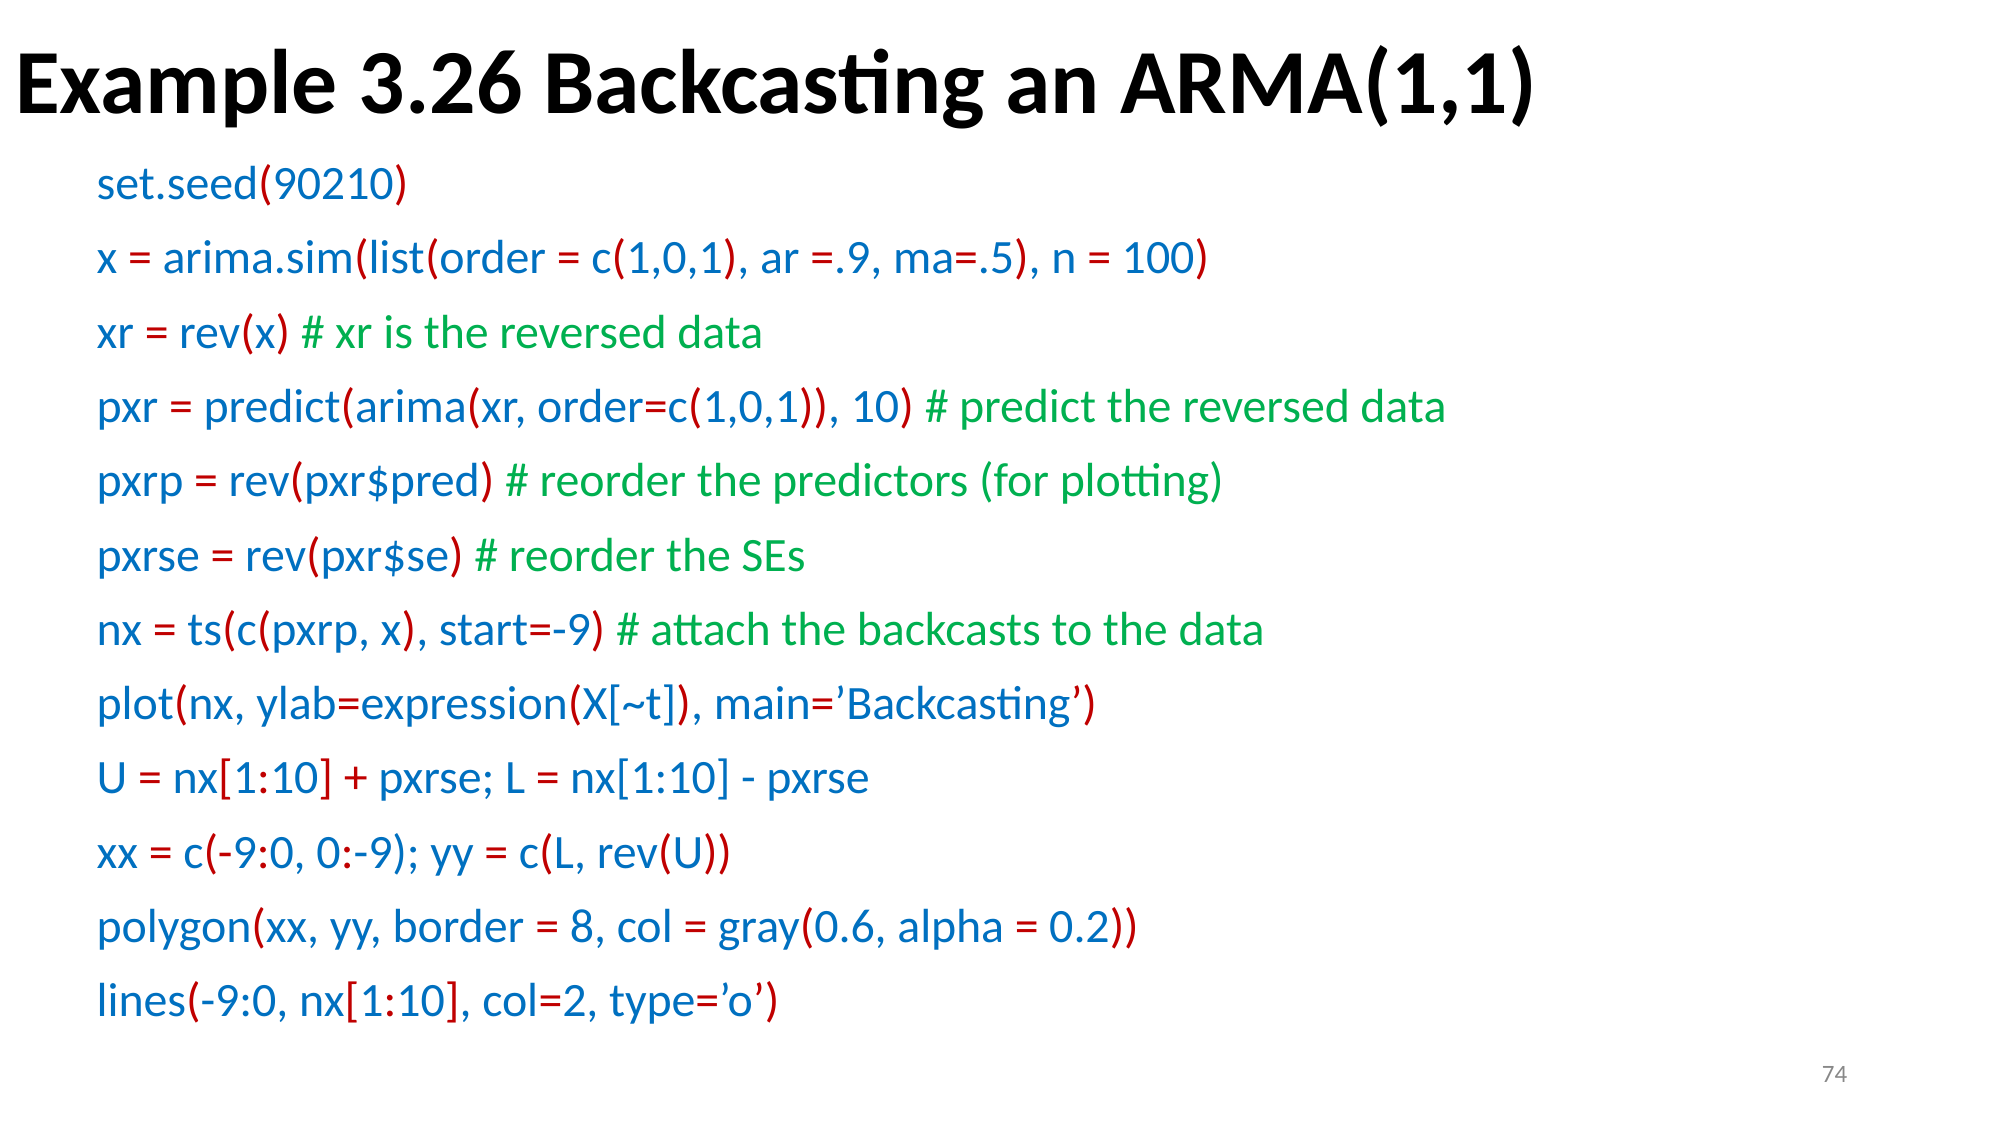

# Example 3.26 Backcasting an ARMA(1,1)
set.seed(90210)
x = arima.sim(list(order = c(1,0,1), ar =.9, ma=.5), n = 100)
xr = rev(x) # xr is the reversed data
pxr = predict(arima(xr, order=c(1,0,1)), 10) # predict the reversed data
pxrp = rev(pxr$pred) # reorder the predictors (for plotting)
pxrse = rev(pxr$se) # reorder the SEs
nx = ts(c(pxrp, x), start=-9) # attach the backcasts to the data
plot(nx, ylab=expression(X[~t]), main=’Backcasting’)
U = nx[1:10] + pxrse; L = nx[1:10] - pxrse
xx = c(-9:0, 0:-9); yy = c(L, rev(U))
polygon(xx, yy, border = 8, col = gray(0.6, alpha = 0.2))
lines(-9:0, nx[1:10], col=2, type=’o’)
74